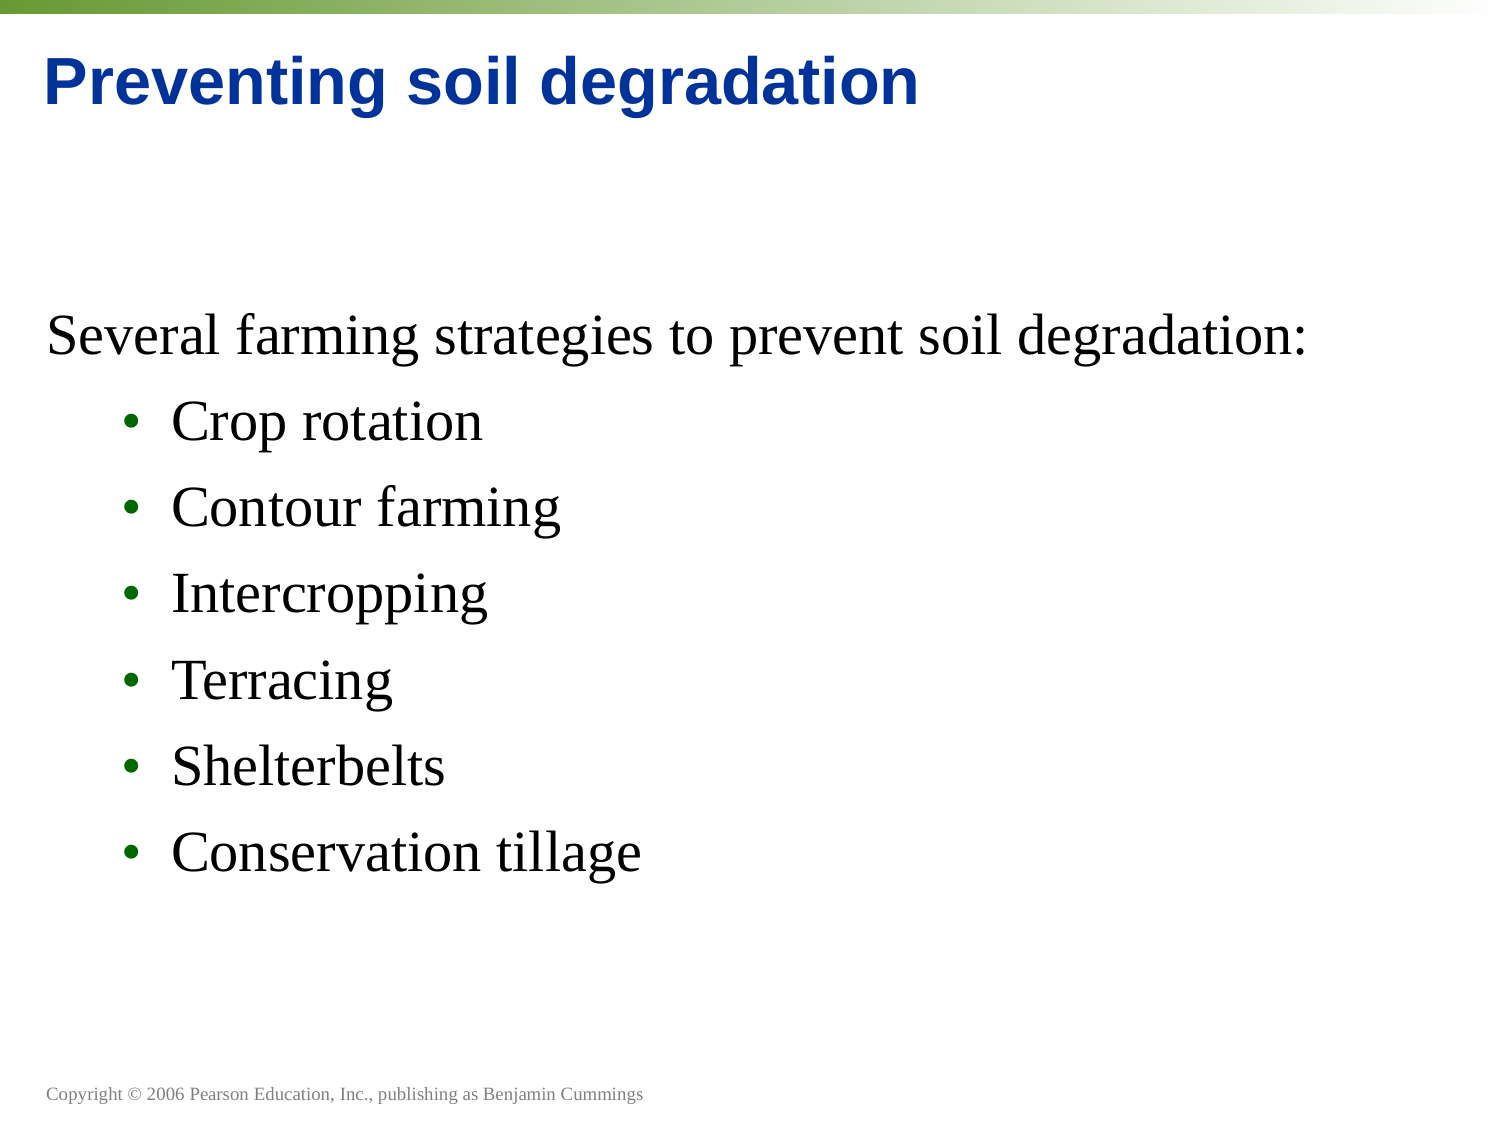

# Preventing soil degradation
Several farming strategies to prevent soil degradation:
•  Crop rotation
•  Contour farming
•  Intercropping
•  Terracing
•  Shelterbelts
•  Conservation tillage